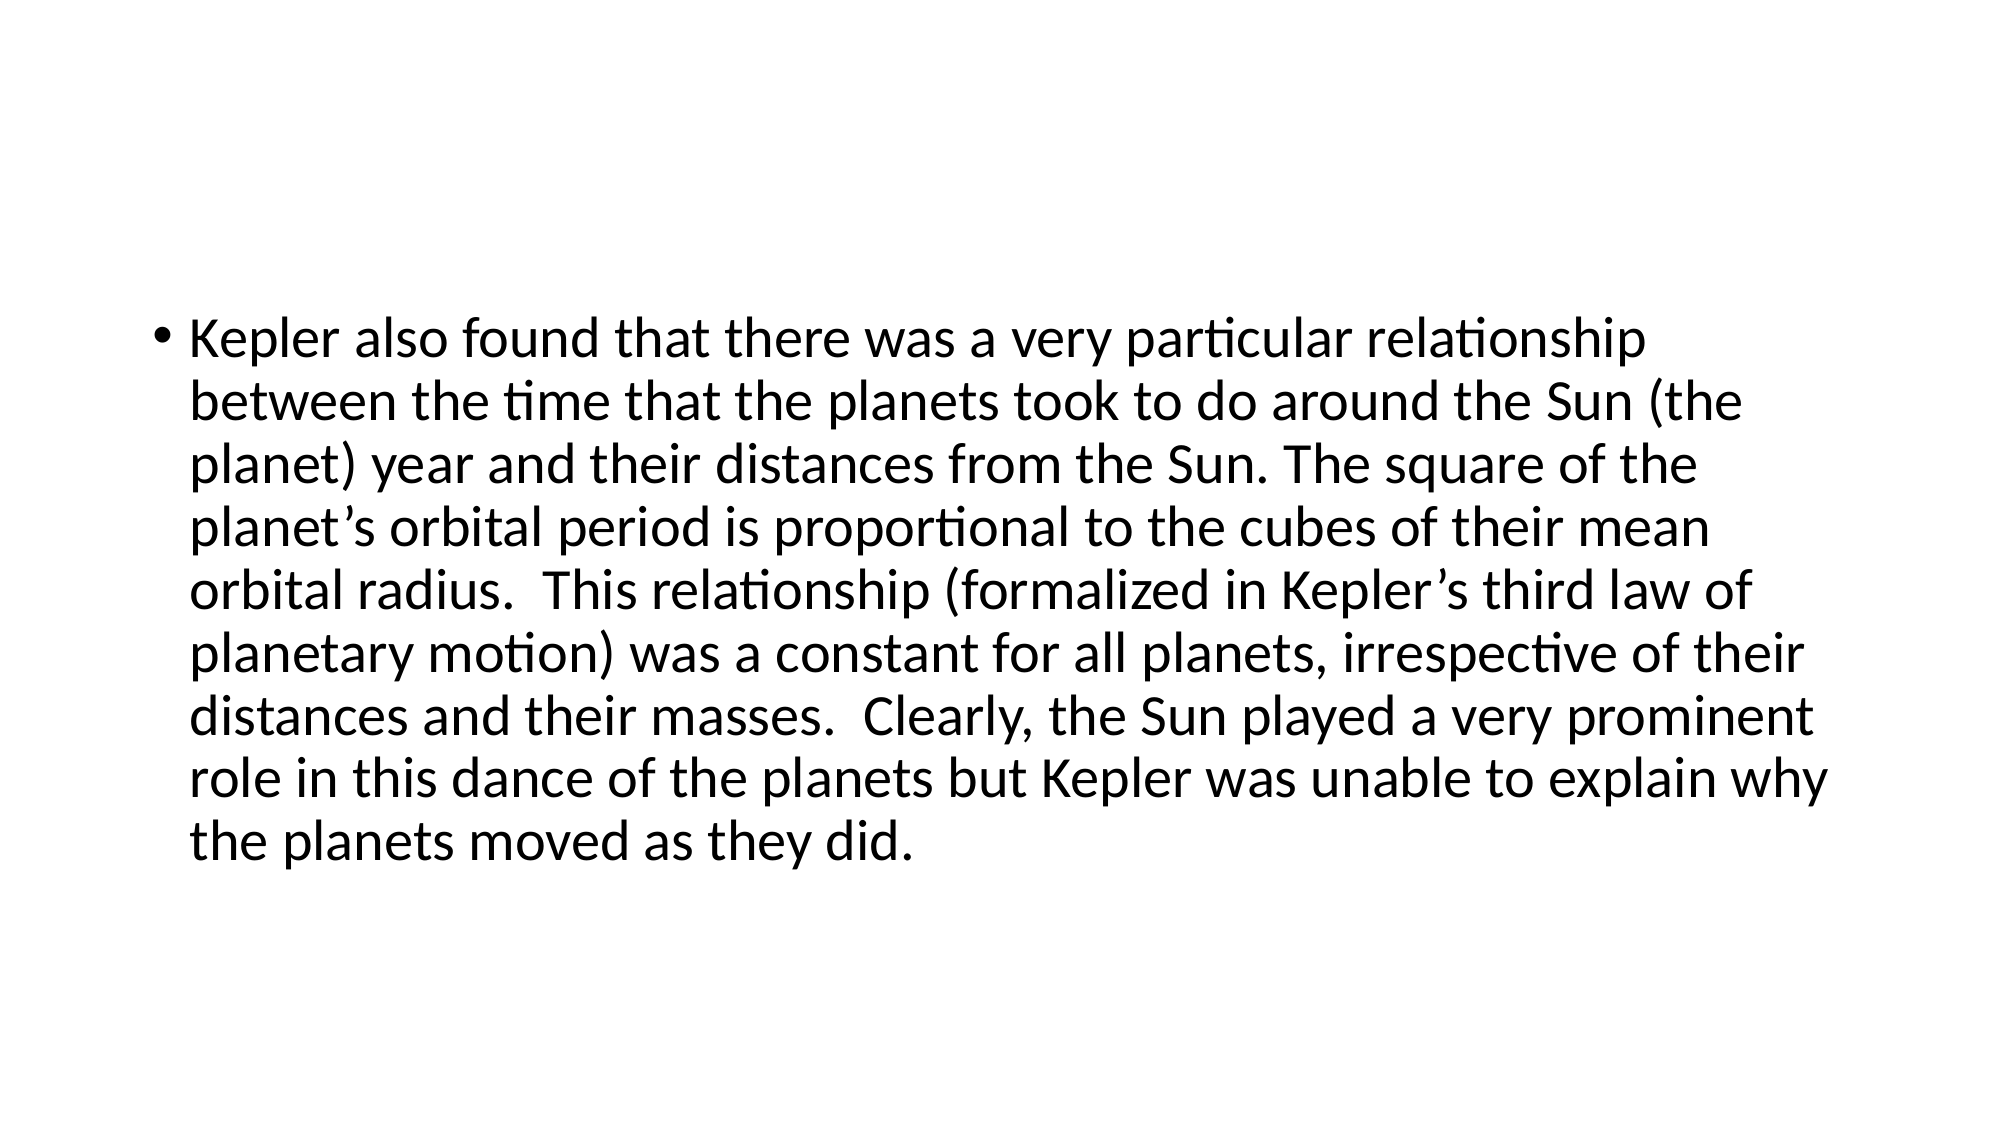

#
Kepler also found that there was a very particular relationship between the time that the planets took to do around the Sun (the planet) year and their distances from the Sun. The square of the planet’s orbital period is proportional to the cubes of their mean orbital radius.  This relationship (formalized in Kepler’s third law of planetary motion) was a constant for all planets, irrespective of their distances and their masses.  Clearly, the Sun played a very prominent role in this dance of the planets but Kepler was unable to explain why the planets moved as they did.